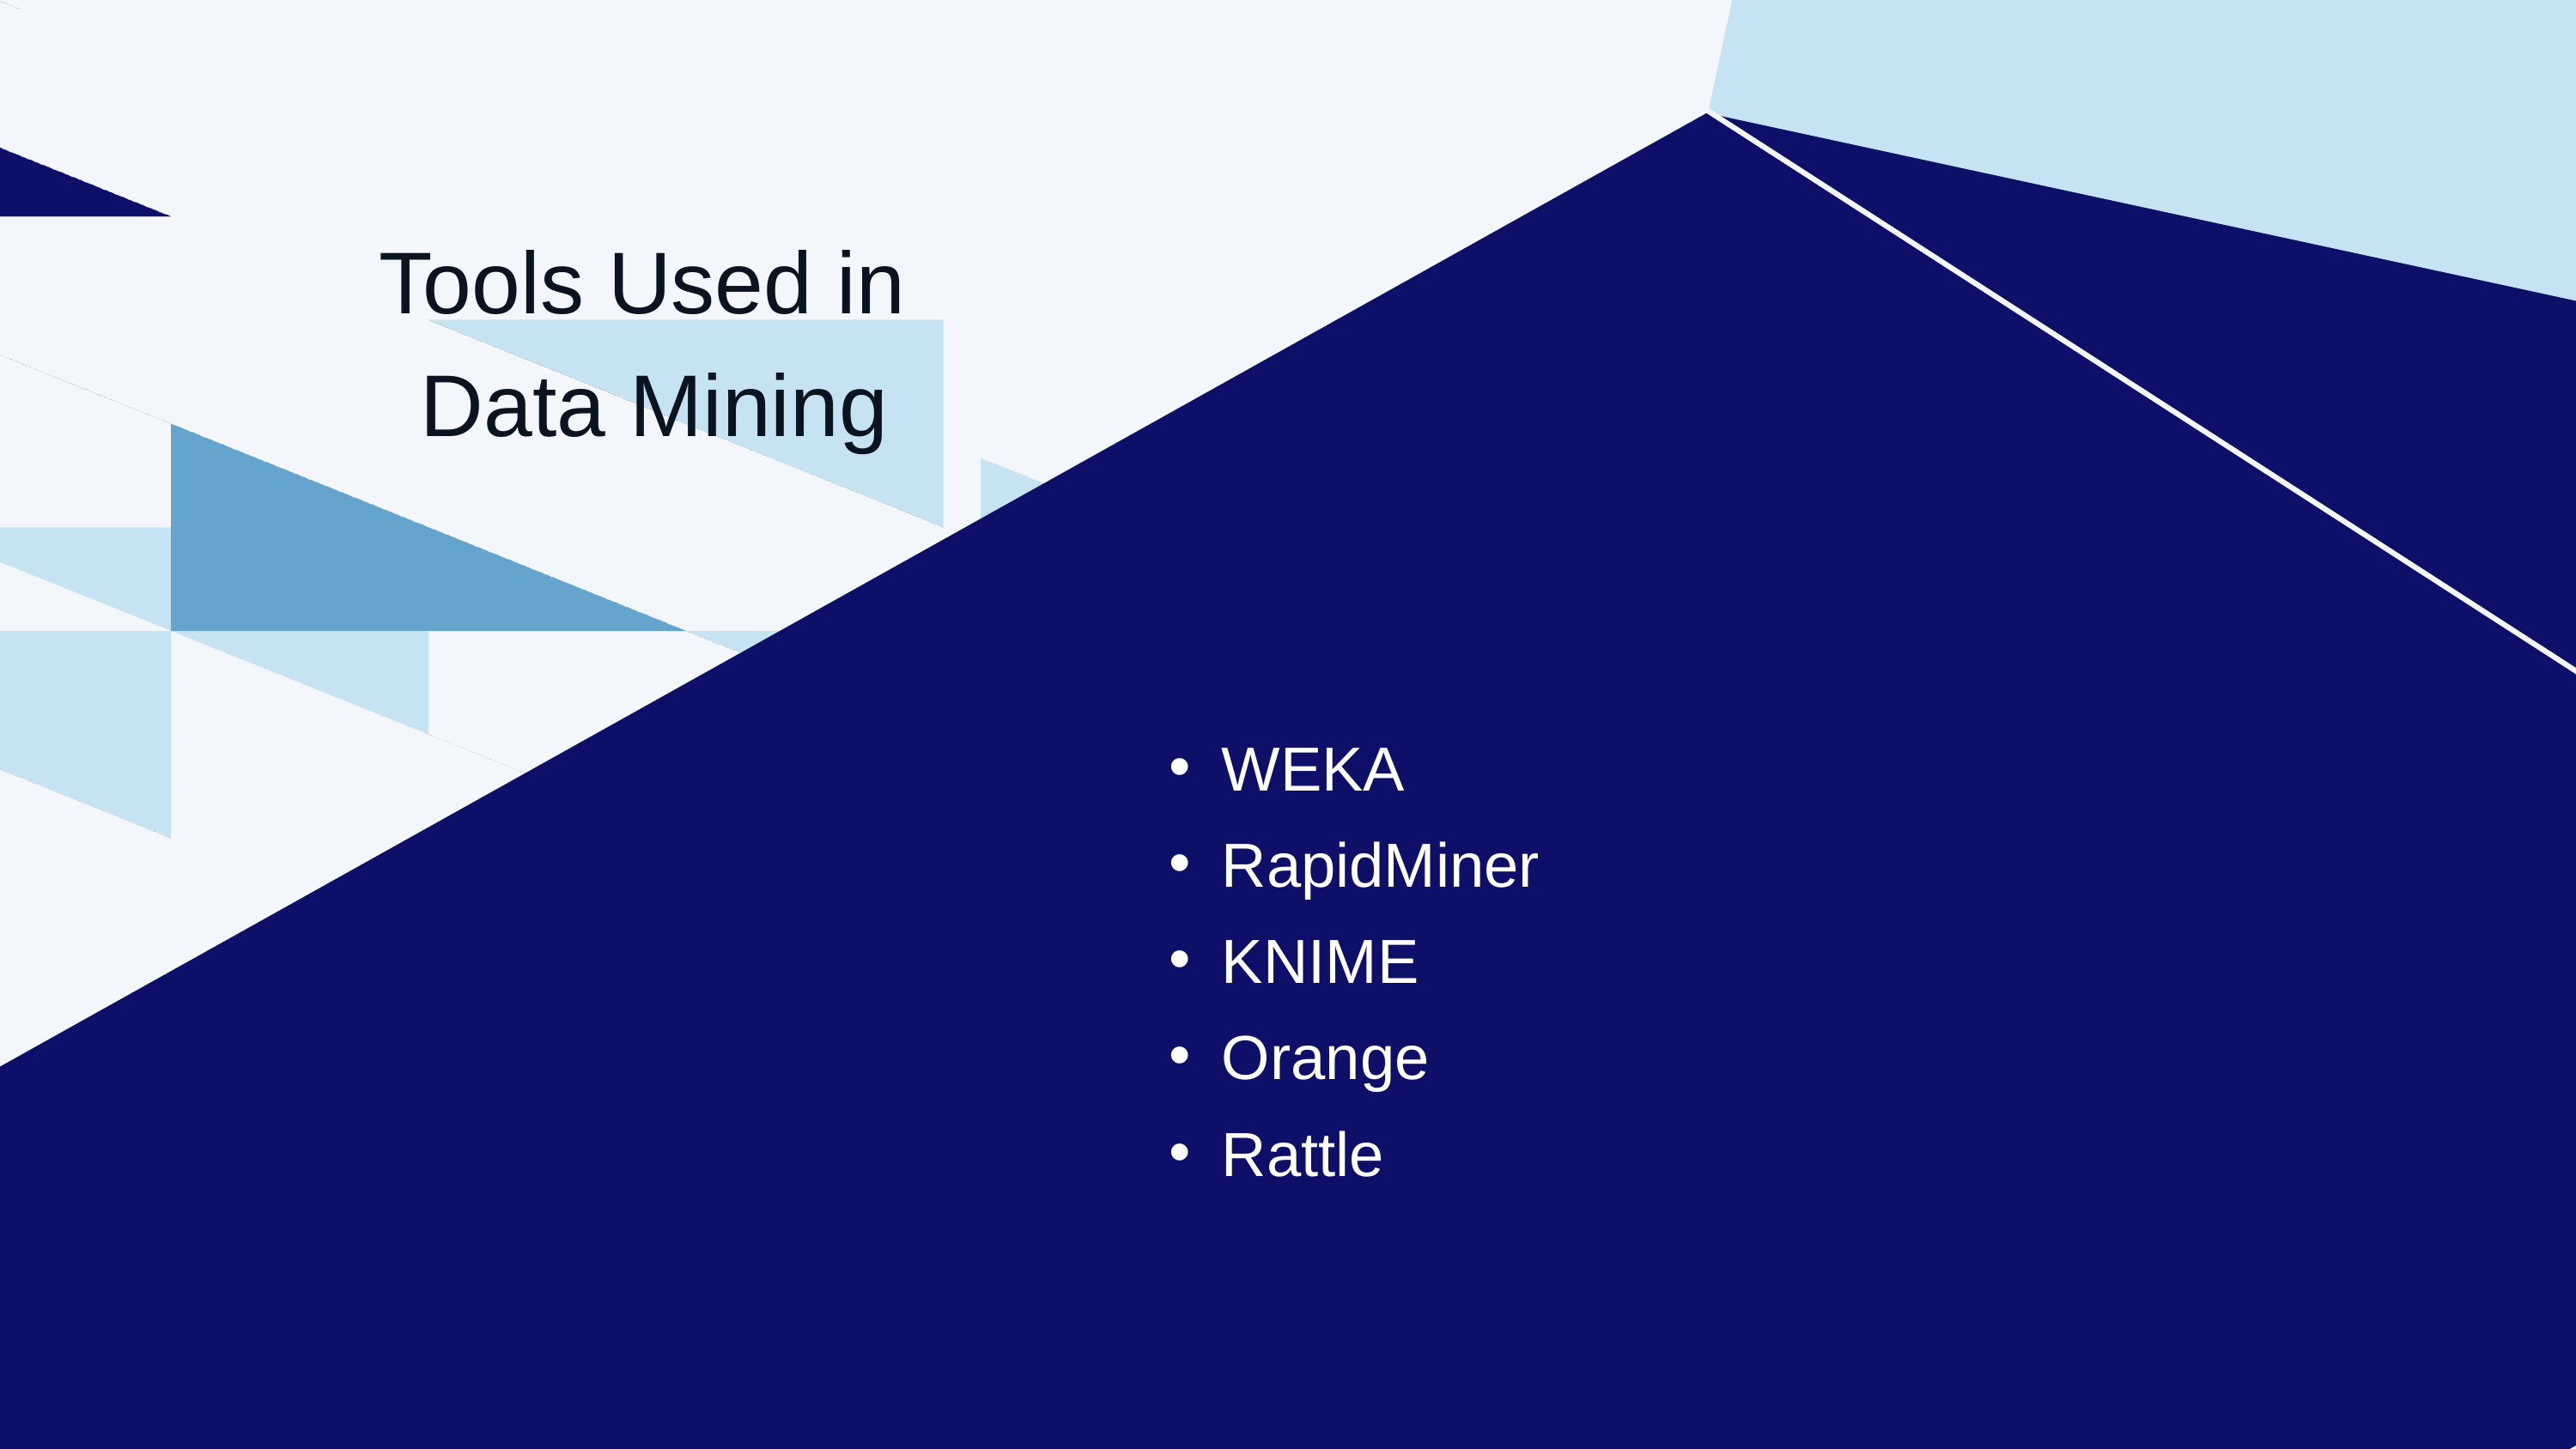

Tools Used in
Data Mining

WEKA
RapidMiner
KNIME
Orange
Rattle